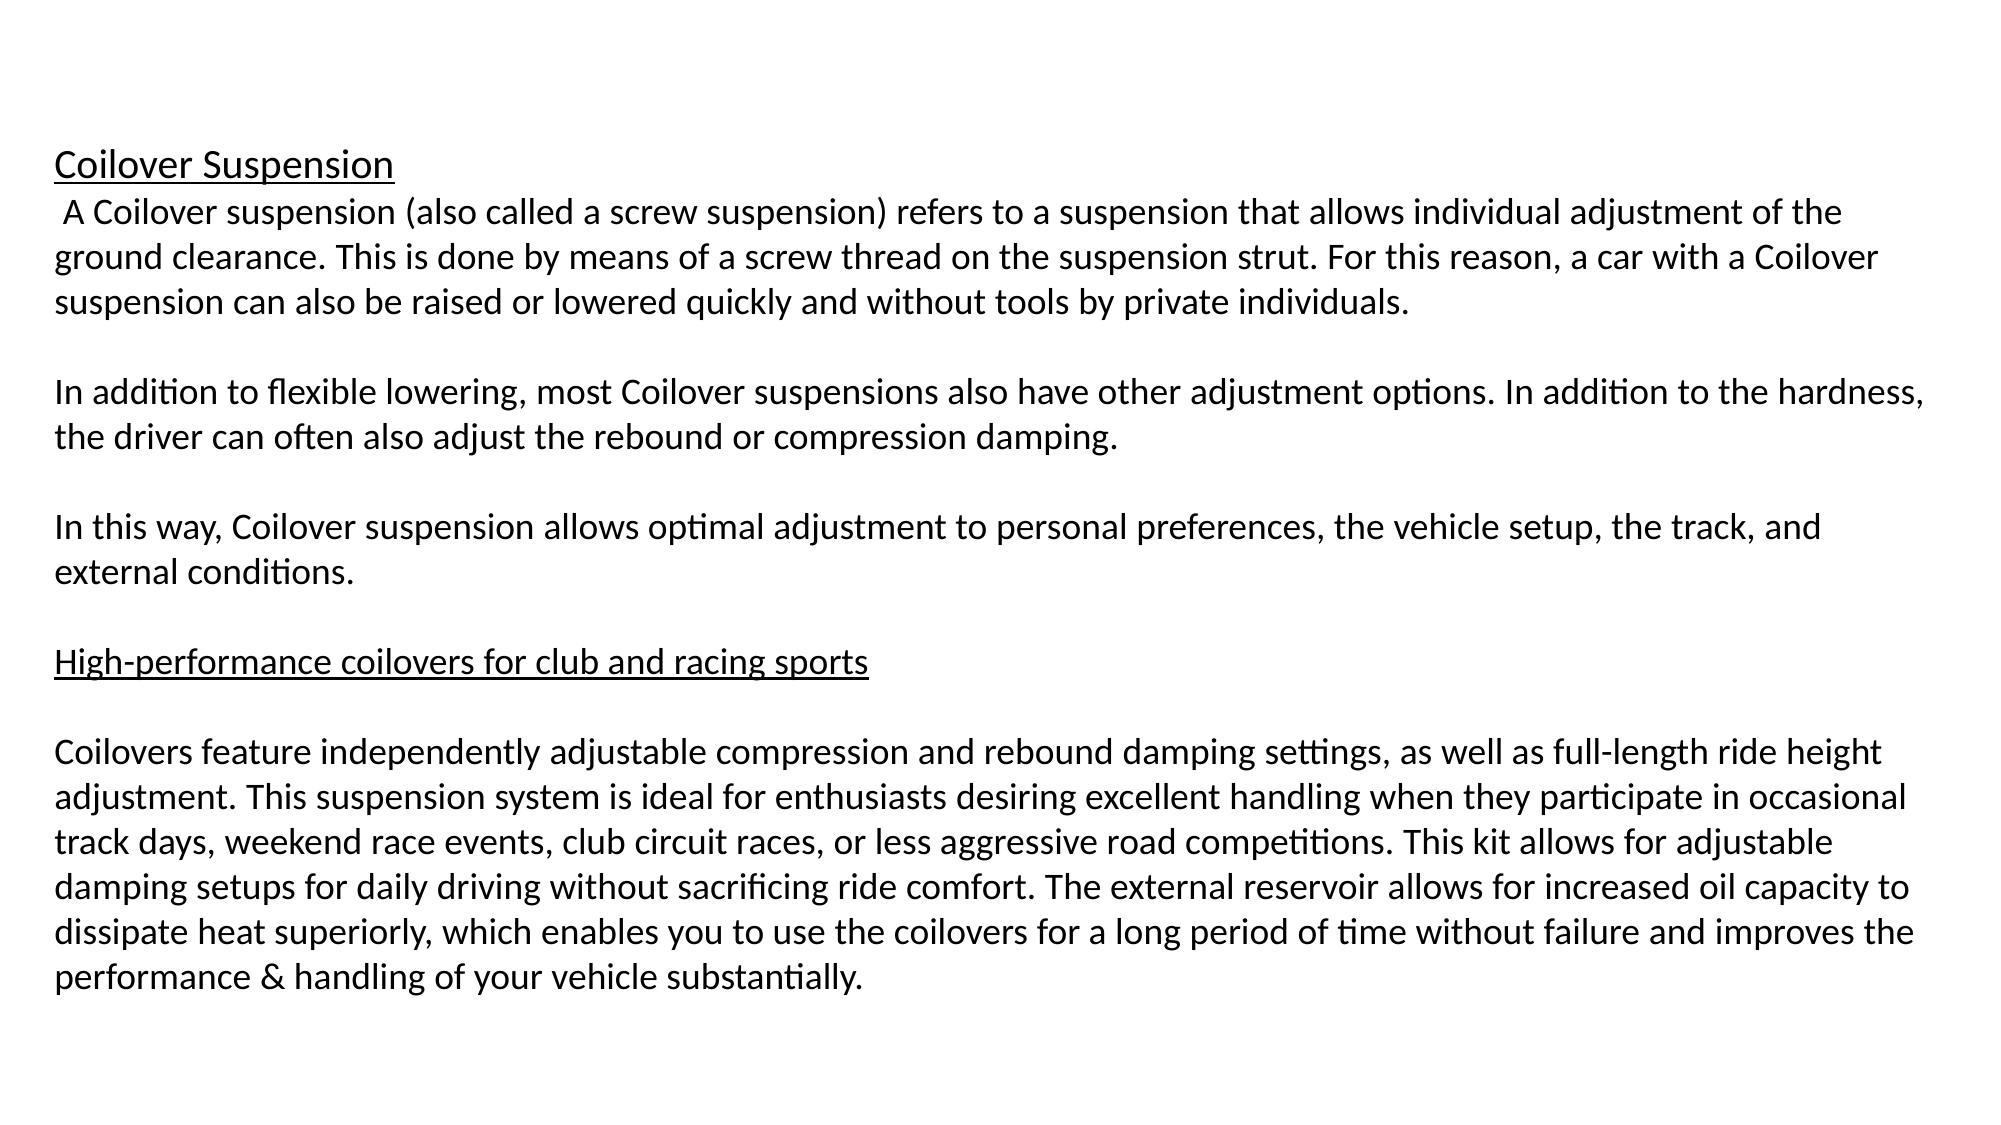

Coilover Suspension
 A Coilover suspension (also called a screw suspension) refers to a suspension that allows individual adjustment of the ground clearance. This is done by means of a screw thread on the suspension strut. For this reason, a car with a Coilover suspension can also be raised or lowered quickly and without tools by private individuals.

In addition to flexible lowering, most Coilover suspensions also have other adjustment options. In addition to the hardness, the driver can often also adjust the rebound or compression damping.

In this way, Coilover suspension allows optimal adjustment to personal preferences, the vehicle setup, the track, and external conditions.

High-performance coilovers for club and racing sports

Coilovers feature independently adjustable compression and rebound damping settings, as well as full-length ride height adjustment. This suspension system is ideal for enthusiasts desiring excellent handling when they participate in occasional track days, weekend race events, club circuit races, or less aggressive road competitions. This kit allows for adjustable damping setups for daily driving without sacrificing ride comfort. The external reservoir allows for increased oil capacity to dissipate heat superiorly, which enables you to use the coilovers for a long period of time without failure and improves the performance & handling of your vehicle substantially.